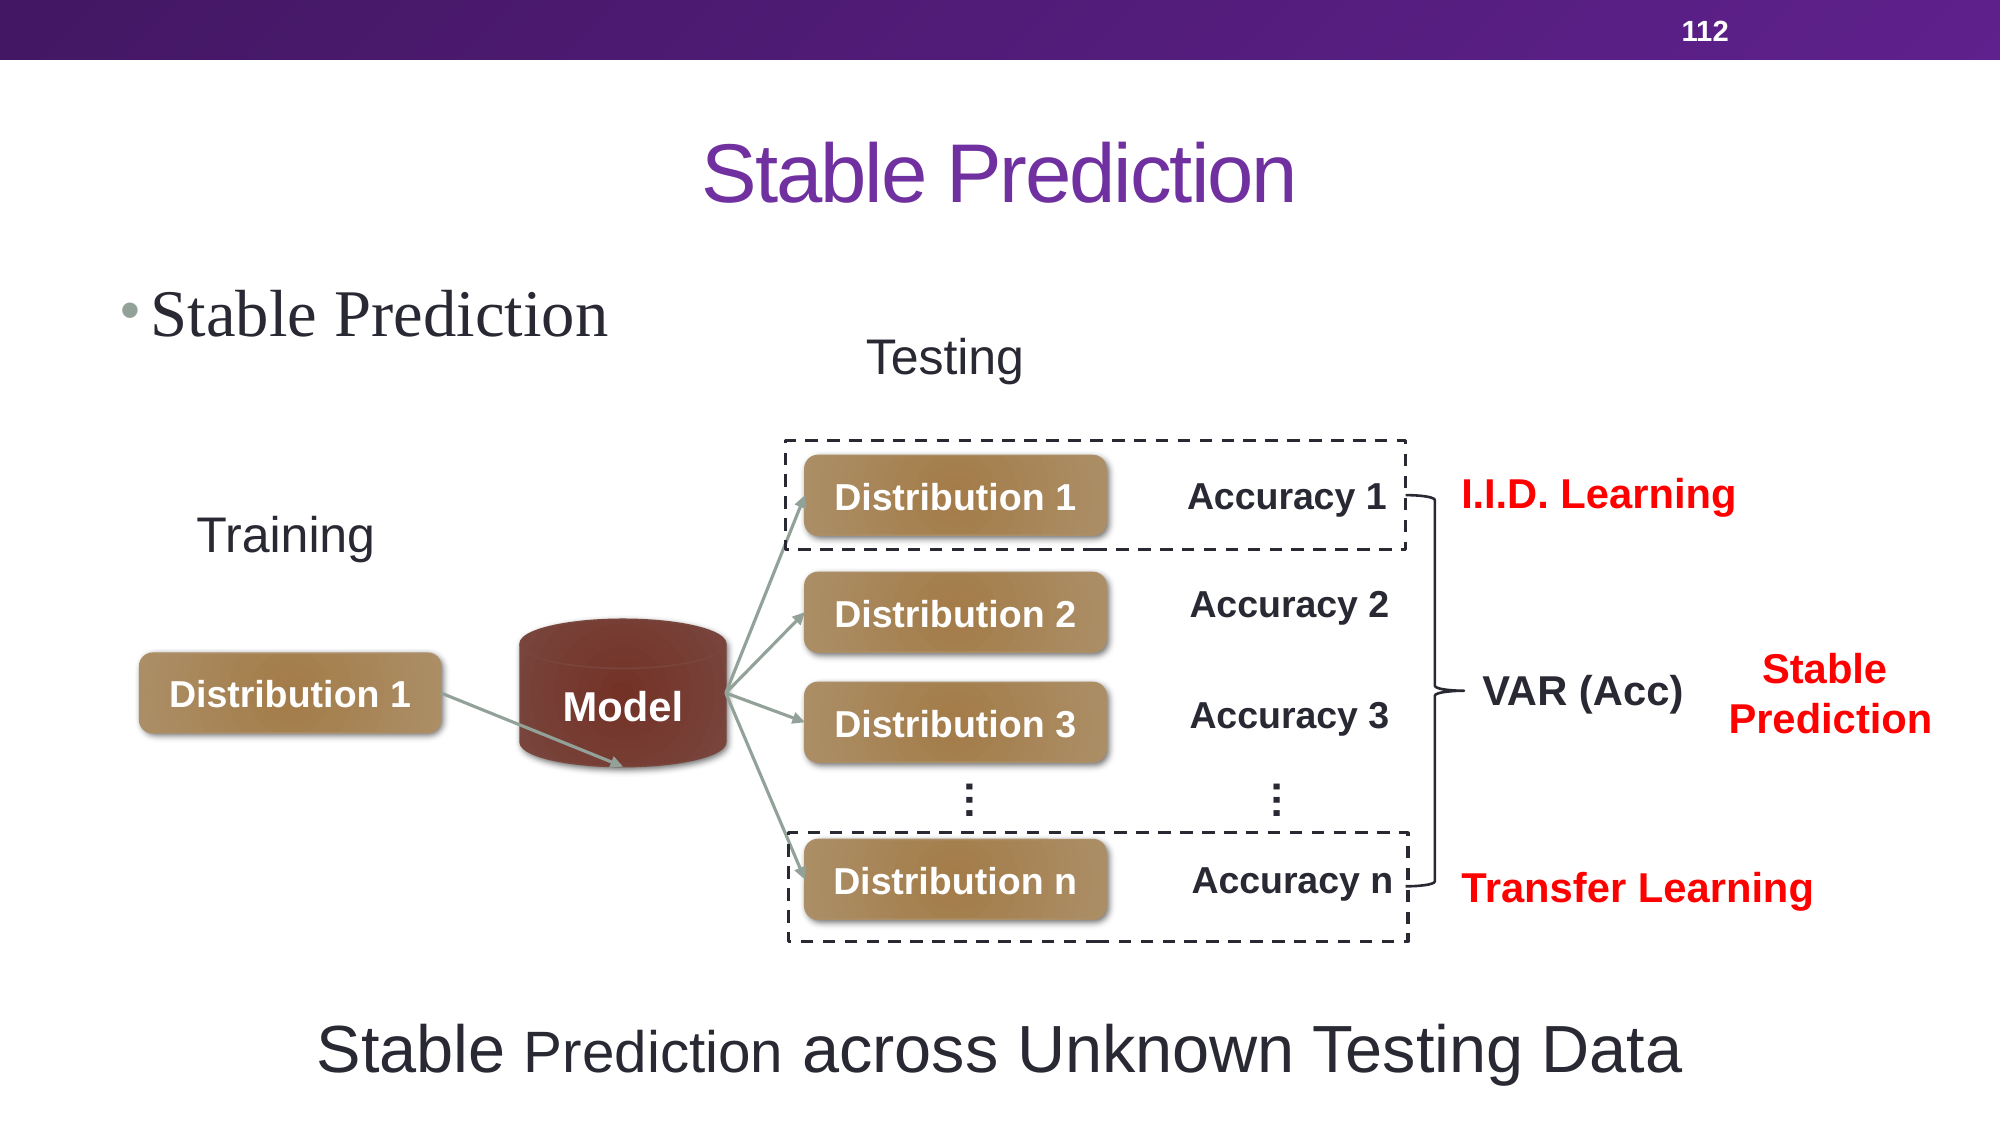

112
# Stable Prediction
Stable Prediction
Testing

Distribution 1
I.I.D. Learning
Accuracy 1

Training
Distribution 2
Accuracy 2
Model
Stable
Prediction
Distribution 1
VAR (Acc)
Distribution 3
Accuracy 3
…
…

Distribution n
Accuracy n
Transfer Learning
Stable Prediction across Unknown Testing Data